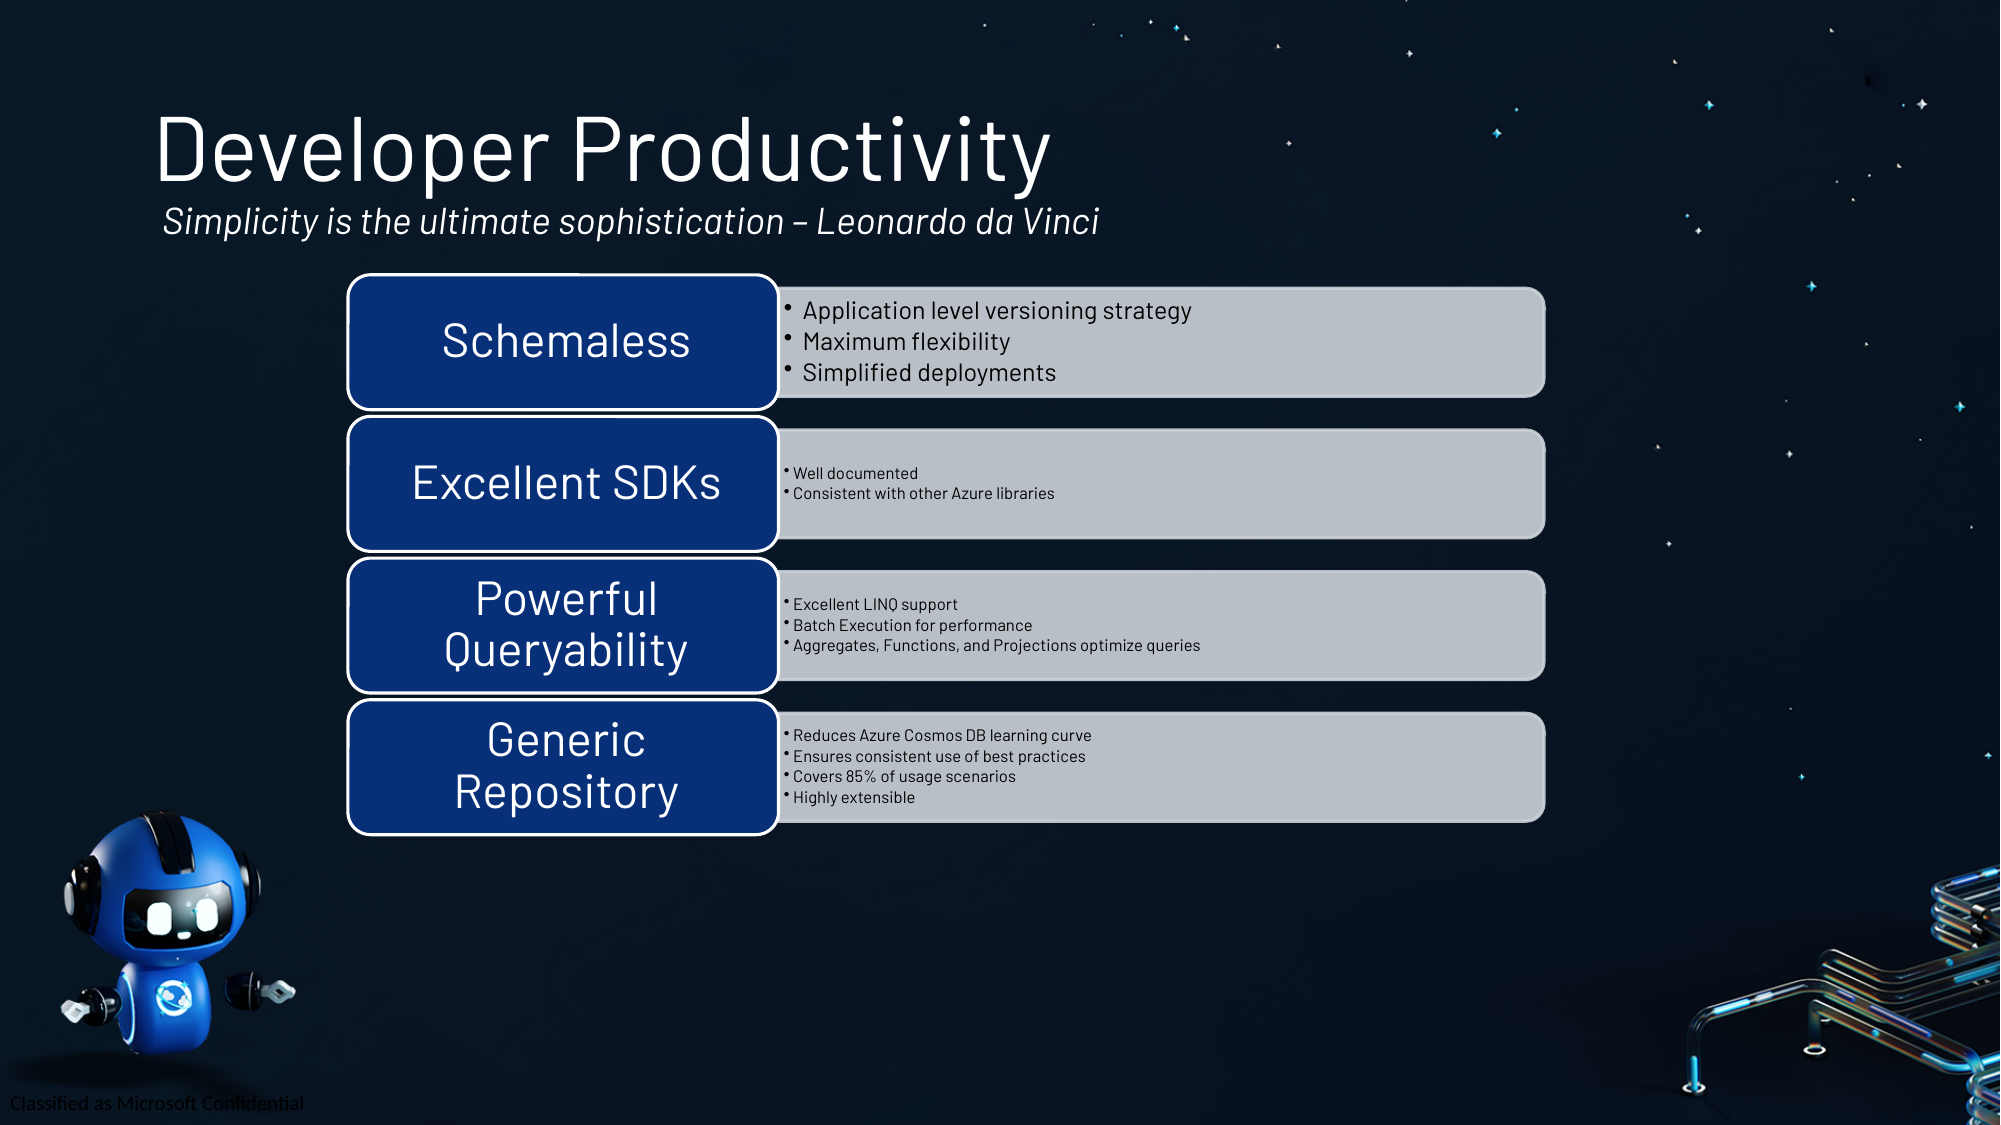

# Developer Productivity
Simplicity is the ultimate sophistication – Leonardo da Vinci
Application level versioning strategy
Maximum flexibility
Simplified deployments
Schemaless
Well documented
Consistent with other Azure libraries
Excellent SDKs
Excellent LINQ support
Batch Execution for performance
Aggregates, Functions, and Projections optimize queries
Powerful Queryability
Reduces Azure Cosmos DB learning curve
Ensures consistent use of best practices
Covers 85% of usage scenarios
Highly extensible
Generic Repository